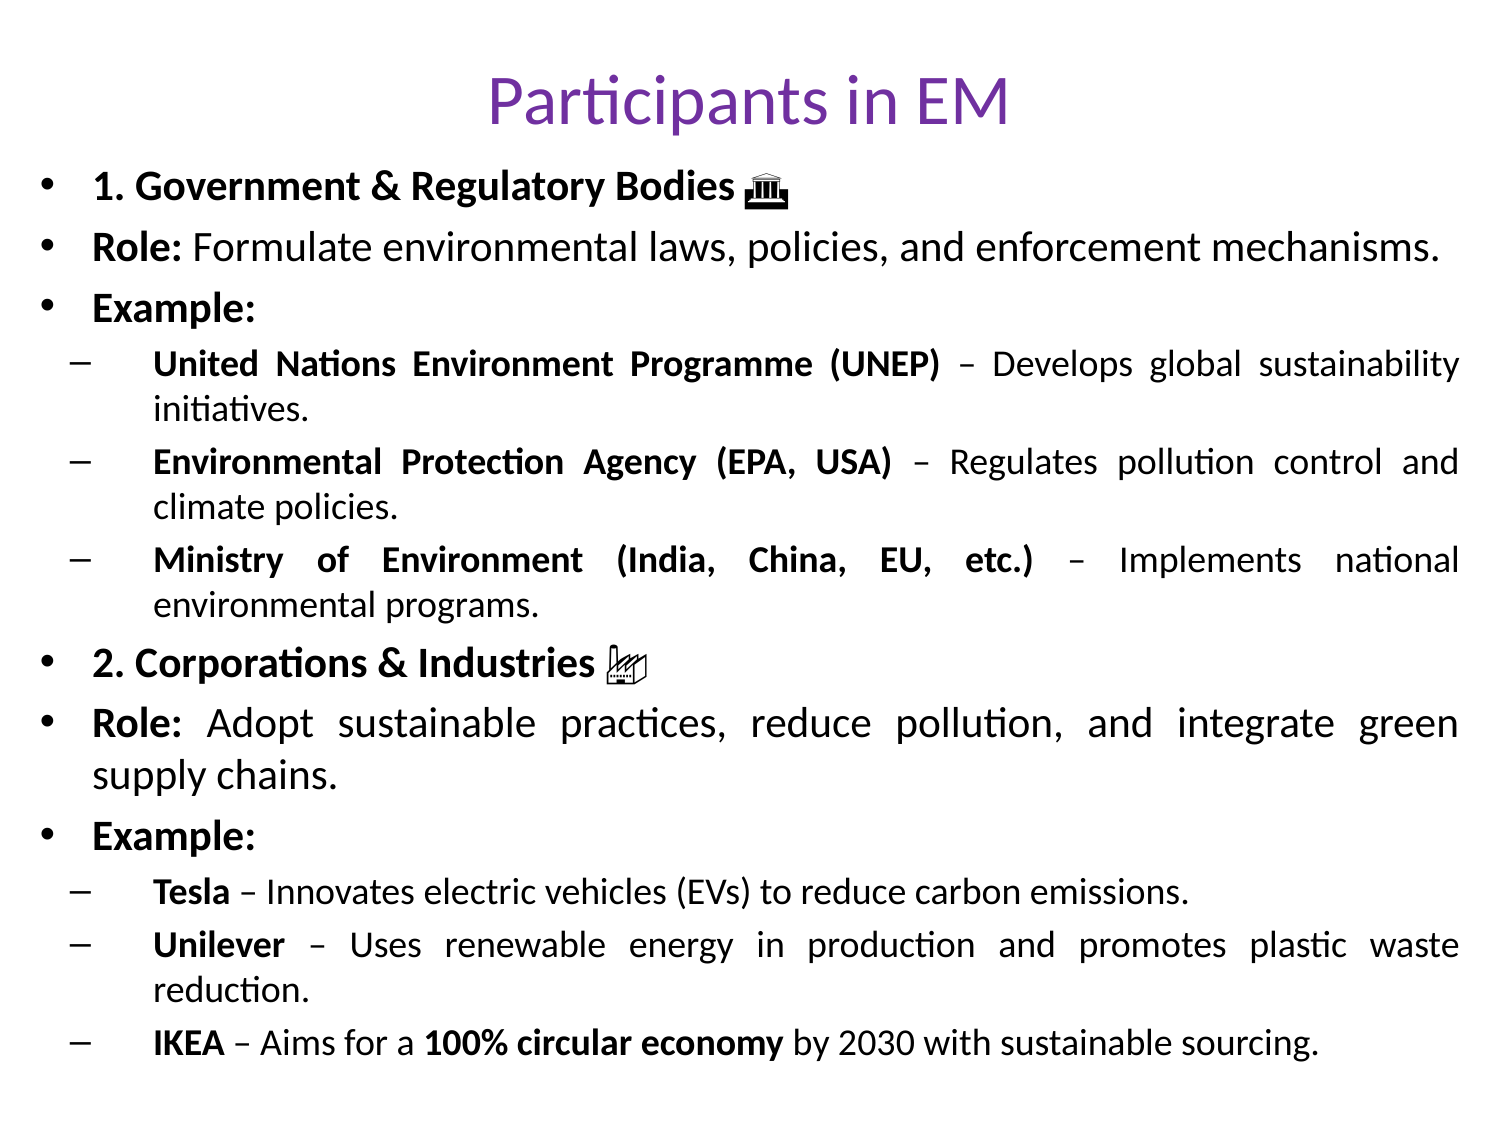

# Participants in EM
1. Government & Regulatory Bodies 🏛️
Role: Formulate environmental laws, policies, and enforcement mechanisms.
Example:
United Nations Environment Programme (UNEP) – Develops global sustainability initiatives.
Environmental Protection Agency (EPA, USA) – Regulates pollution control and climate policies.
Ministry of Environment (India, China, EU, etc.) – Implements national environmental programs.
2. Corporations & Industries 🏭
Role: Adopt sustainable practices, reduce pollution, and integrate green supply chains.
Example:
Tesla – Innovates electric vehicles (EVs) to reduce carbon emissions.
Unilever – Uses renewable energy in production and promotes plastic waste reduction.
IKEA – Aims for a 100% circular economy by 2030 with sustainable sourcing.